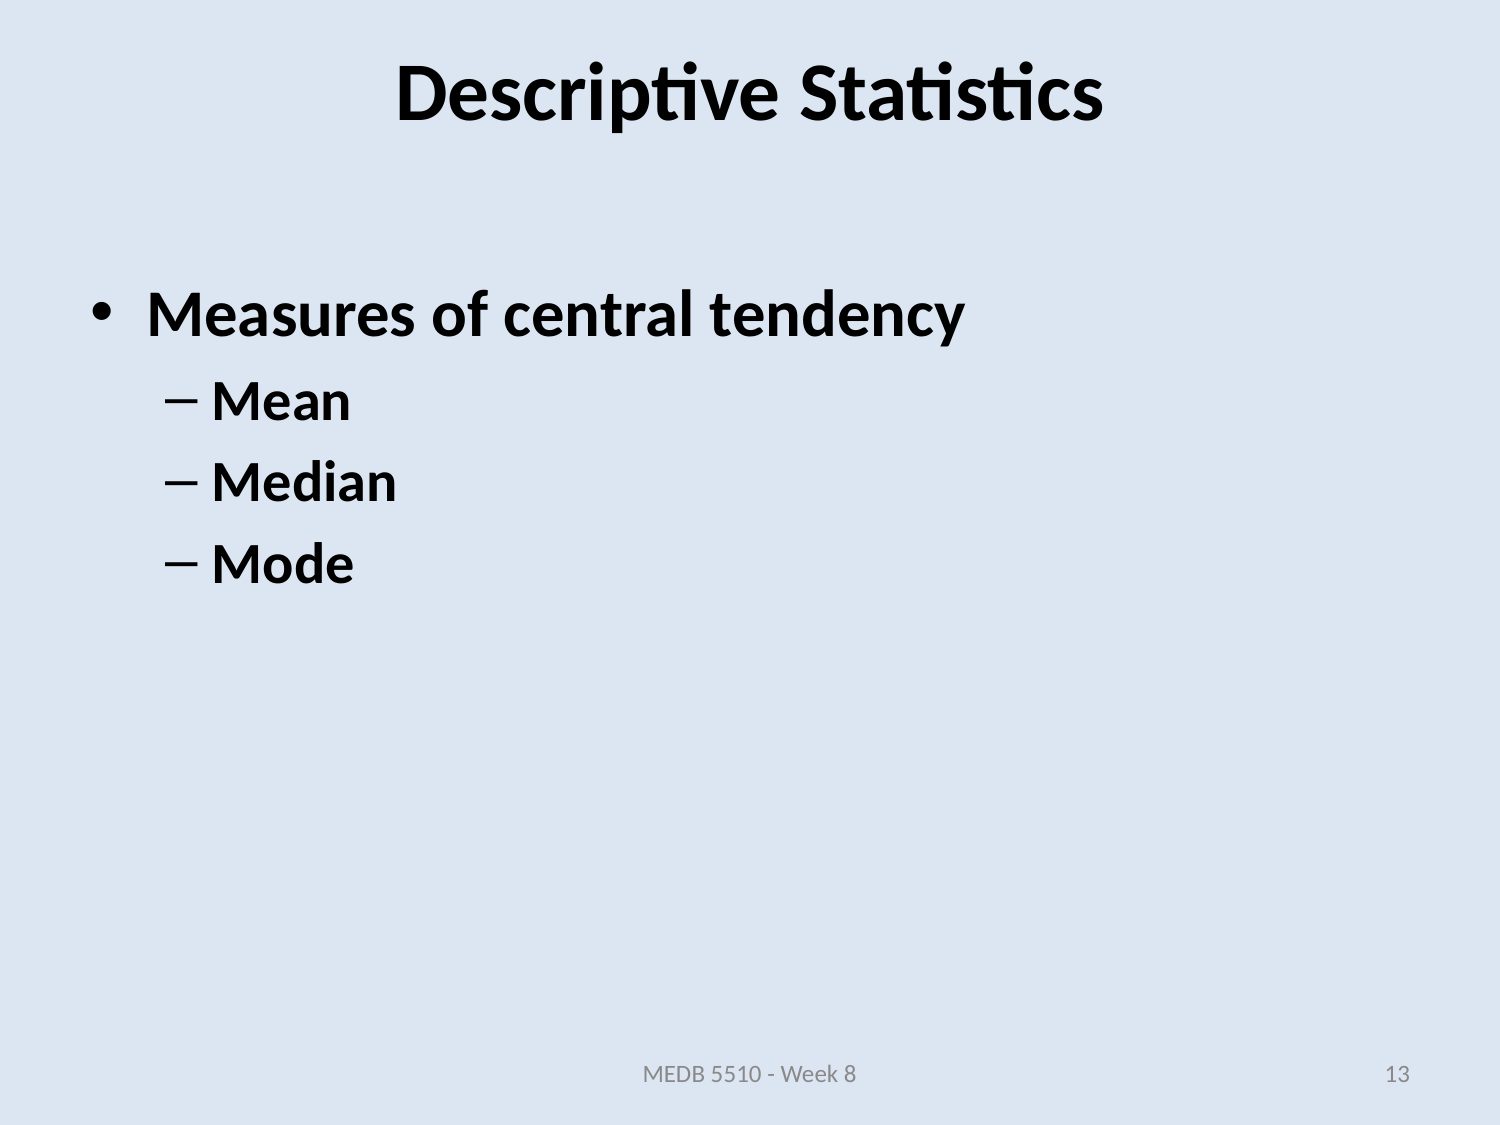

Measures of central tendency
Mean
Median
Mode

Descriptive Statistics
MEDB 5510 - Week 8
13